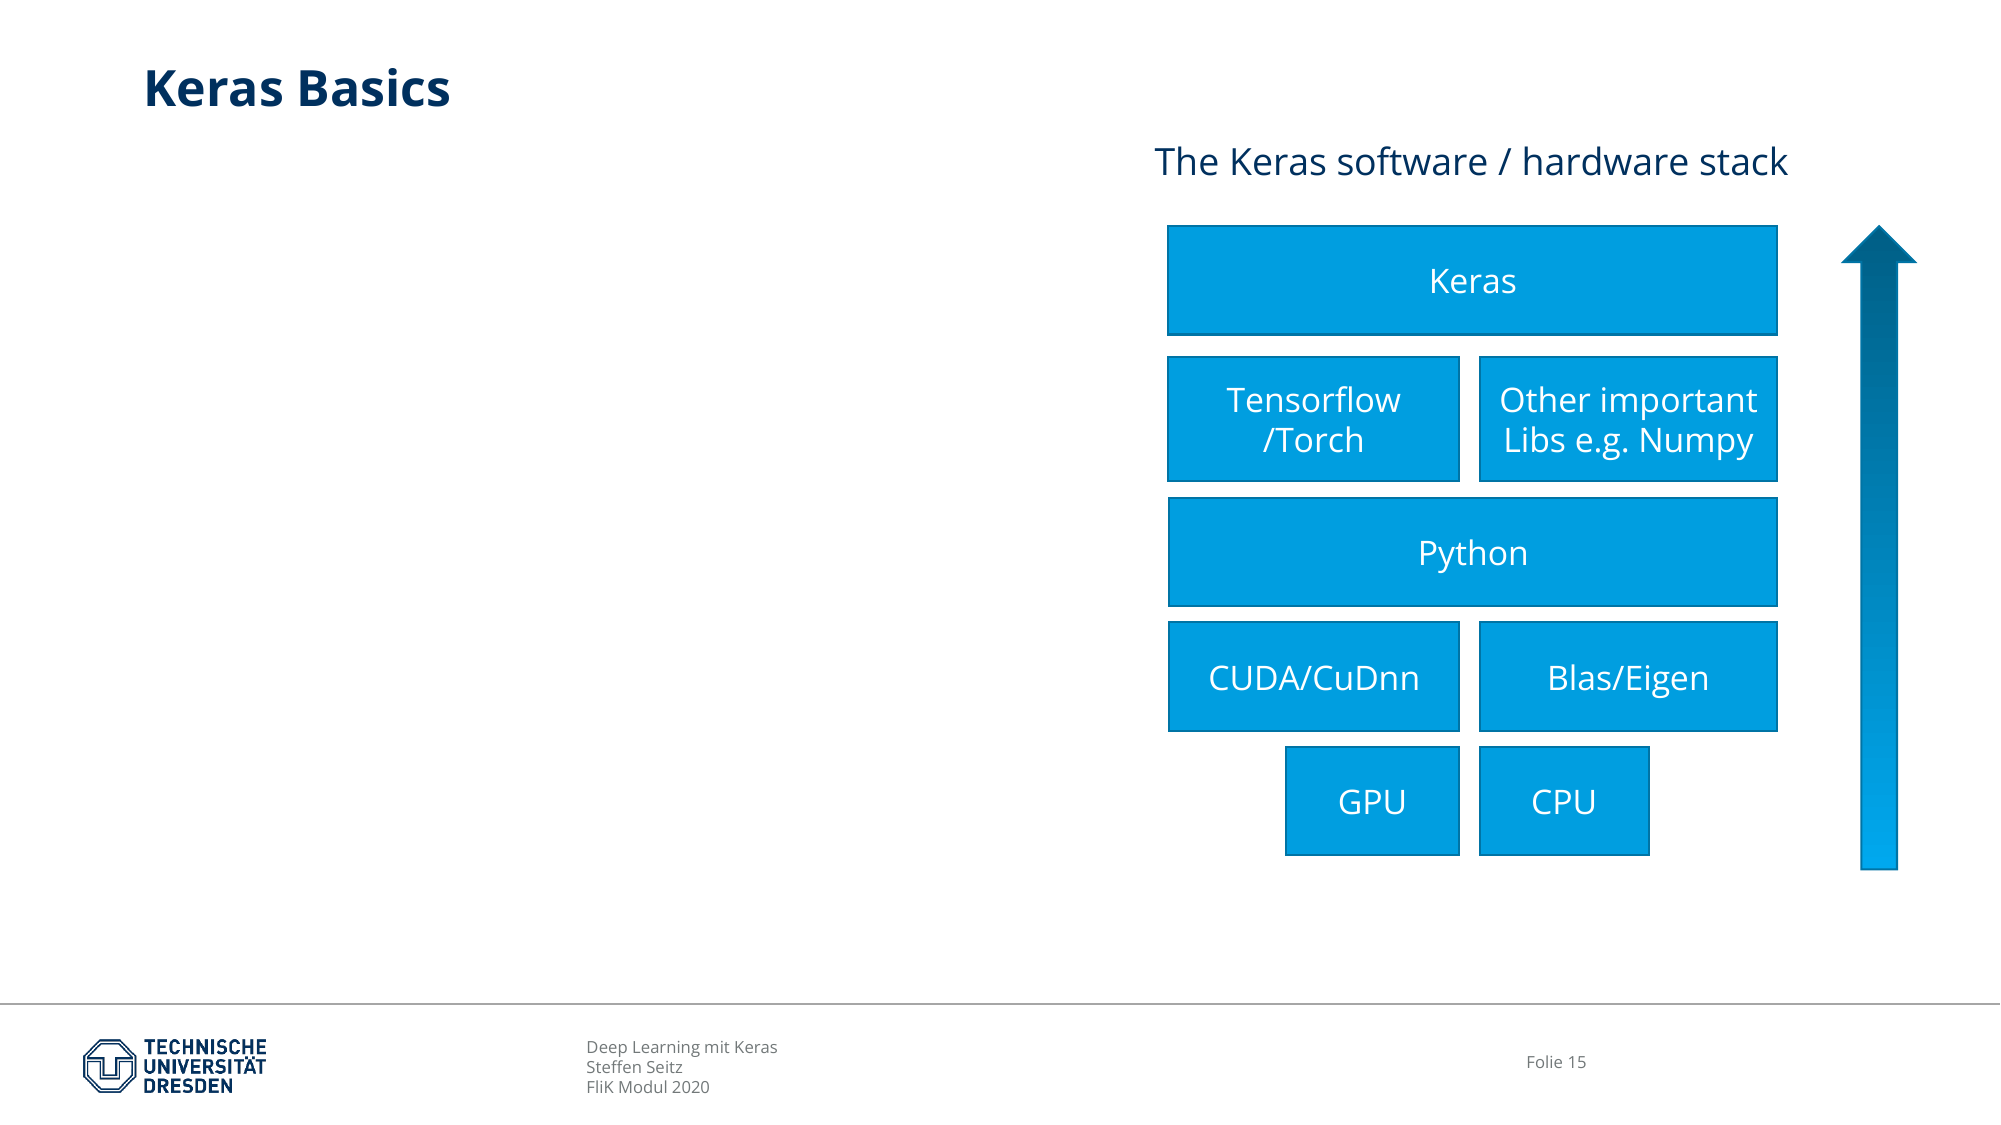

# Keras Basics
The Keras software / hardware stack
Keras
Other important Libs e.g. Numpy
Tensorflow
/Torch
Python

CUDA/CuDnn
Blas/Eigen
GPU
CPU